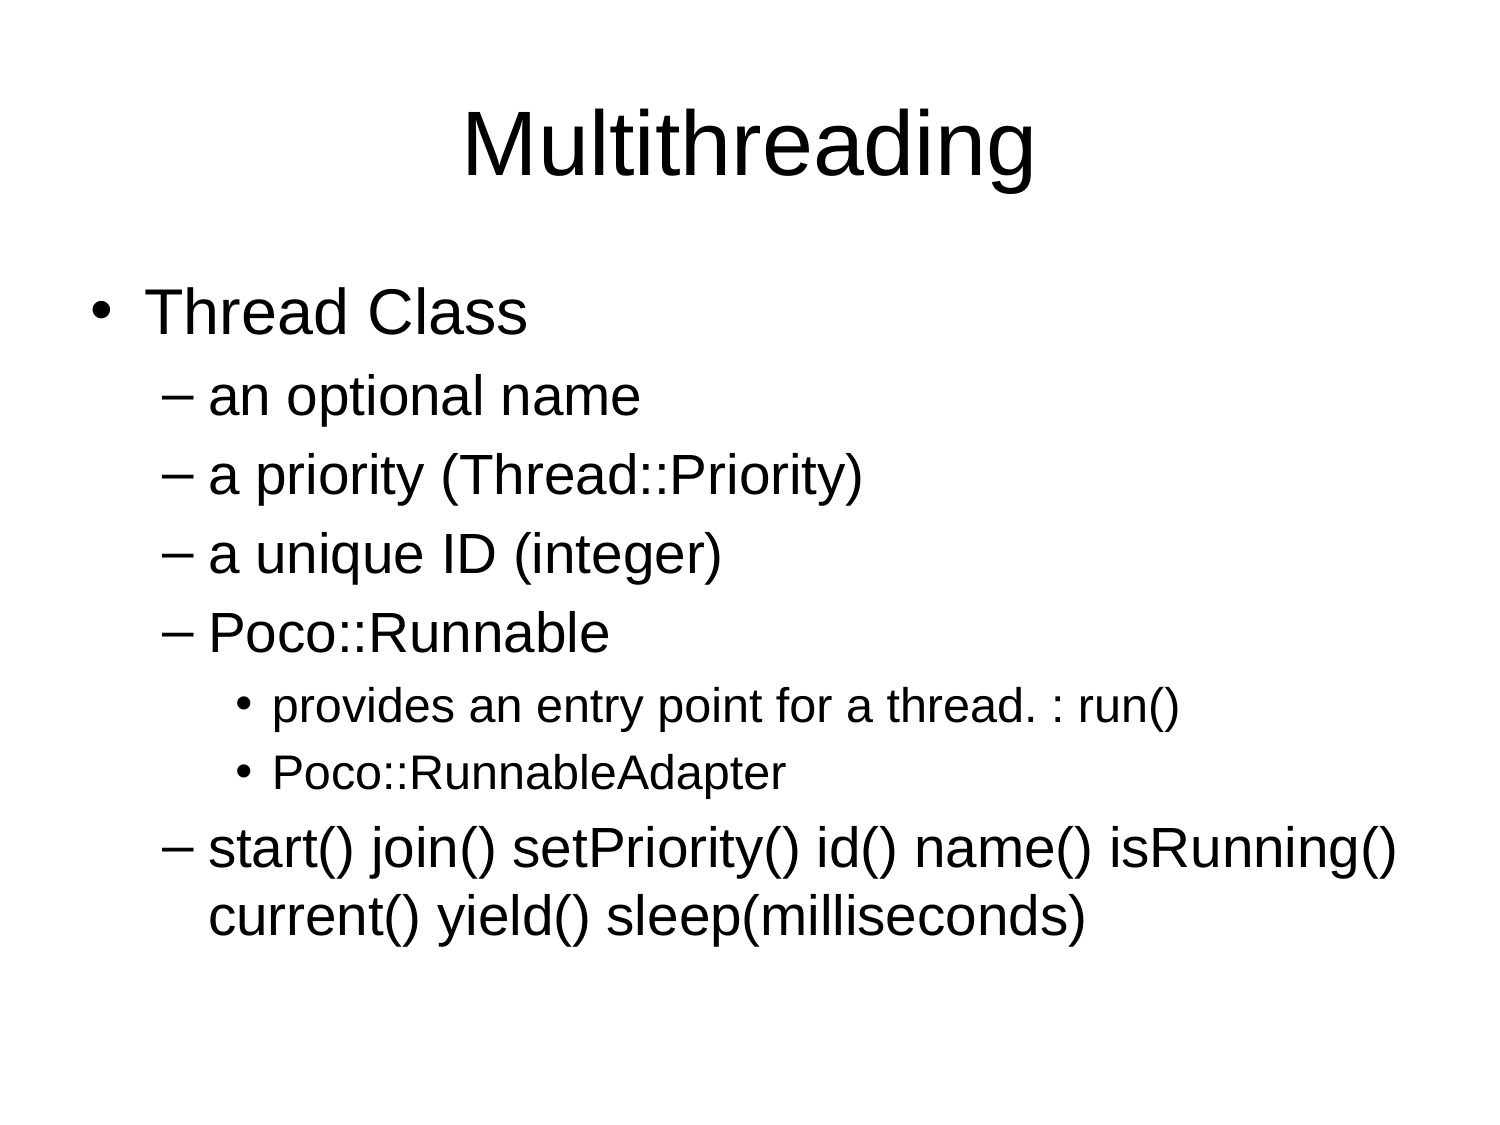

# Multithreading
Thread Class
an optional name
a priority (Thread::Priority)
a unique ID (integer)
Poco::Runnable
provides an entry point for a thread. : run()
Poco::RunnableAdapter
start() join() setPriority() id() name() isRunning() current() yield() sleep(milliseconds)